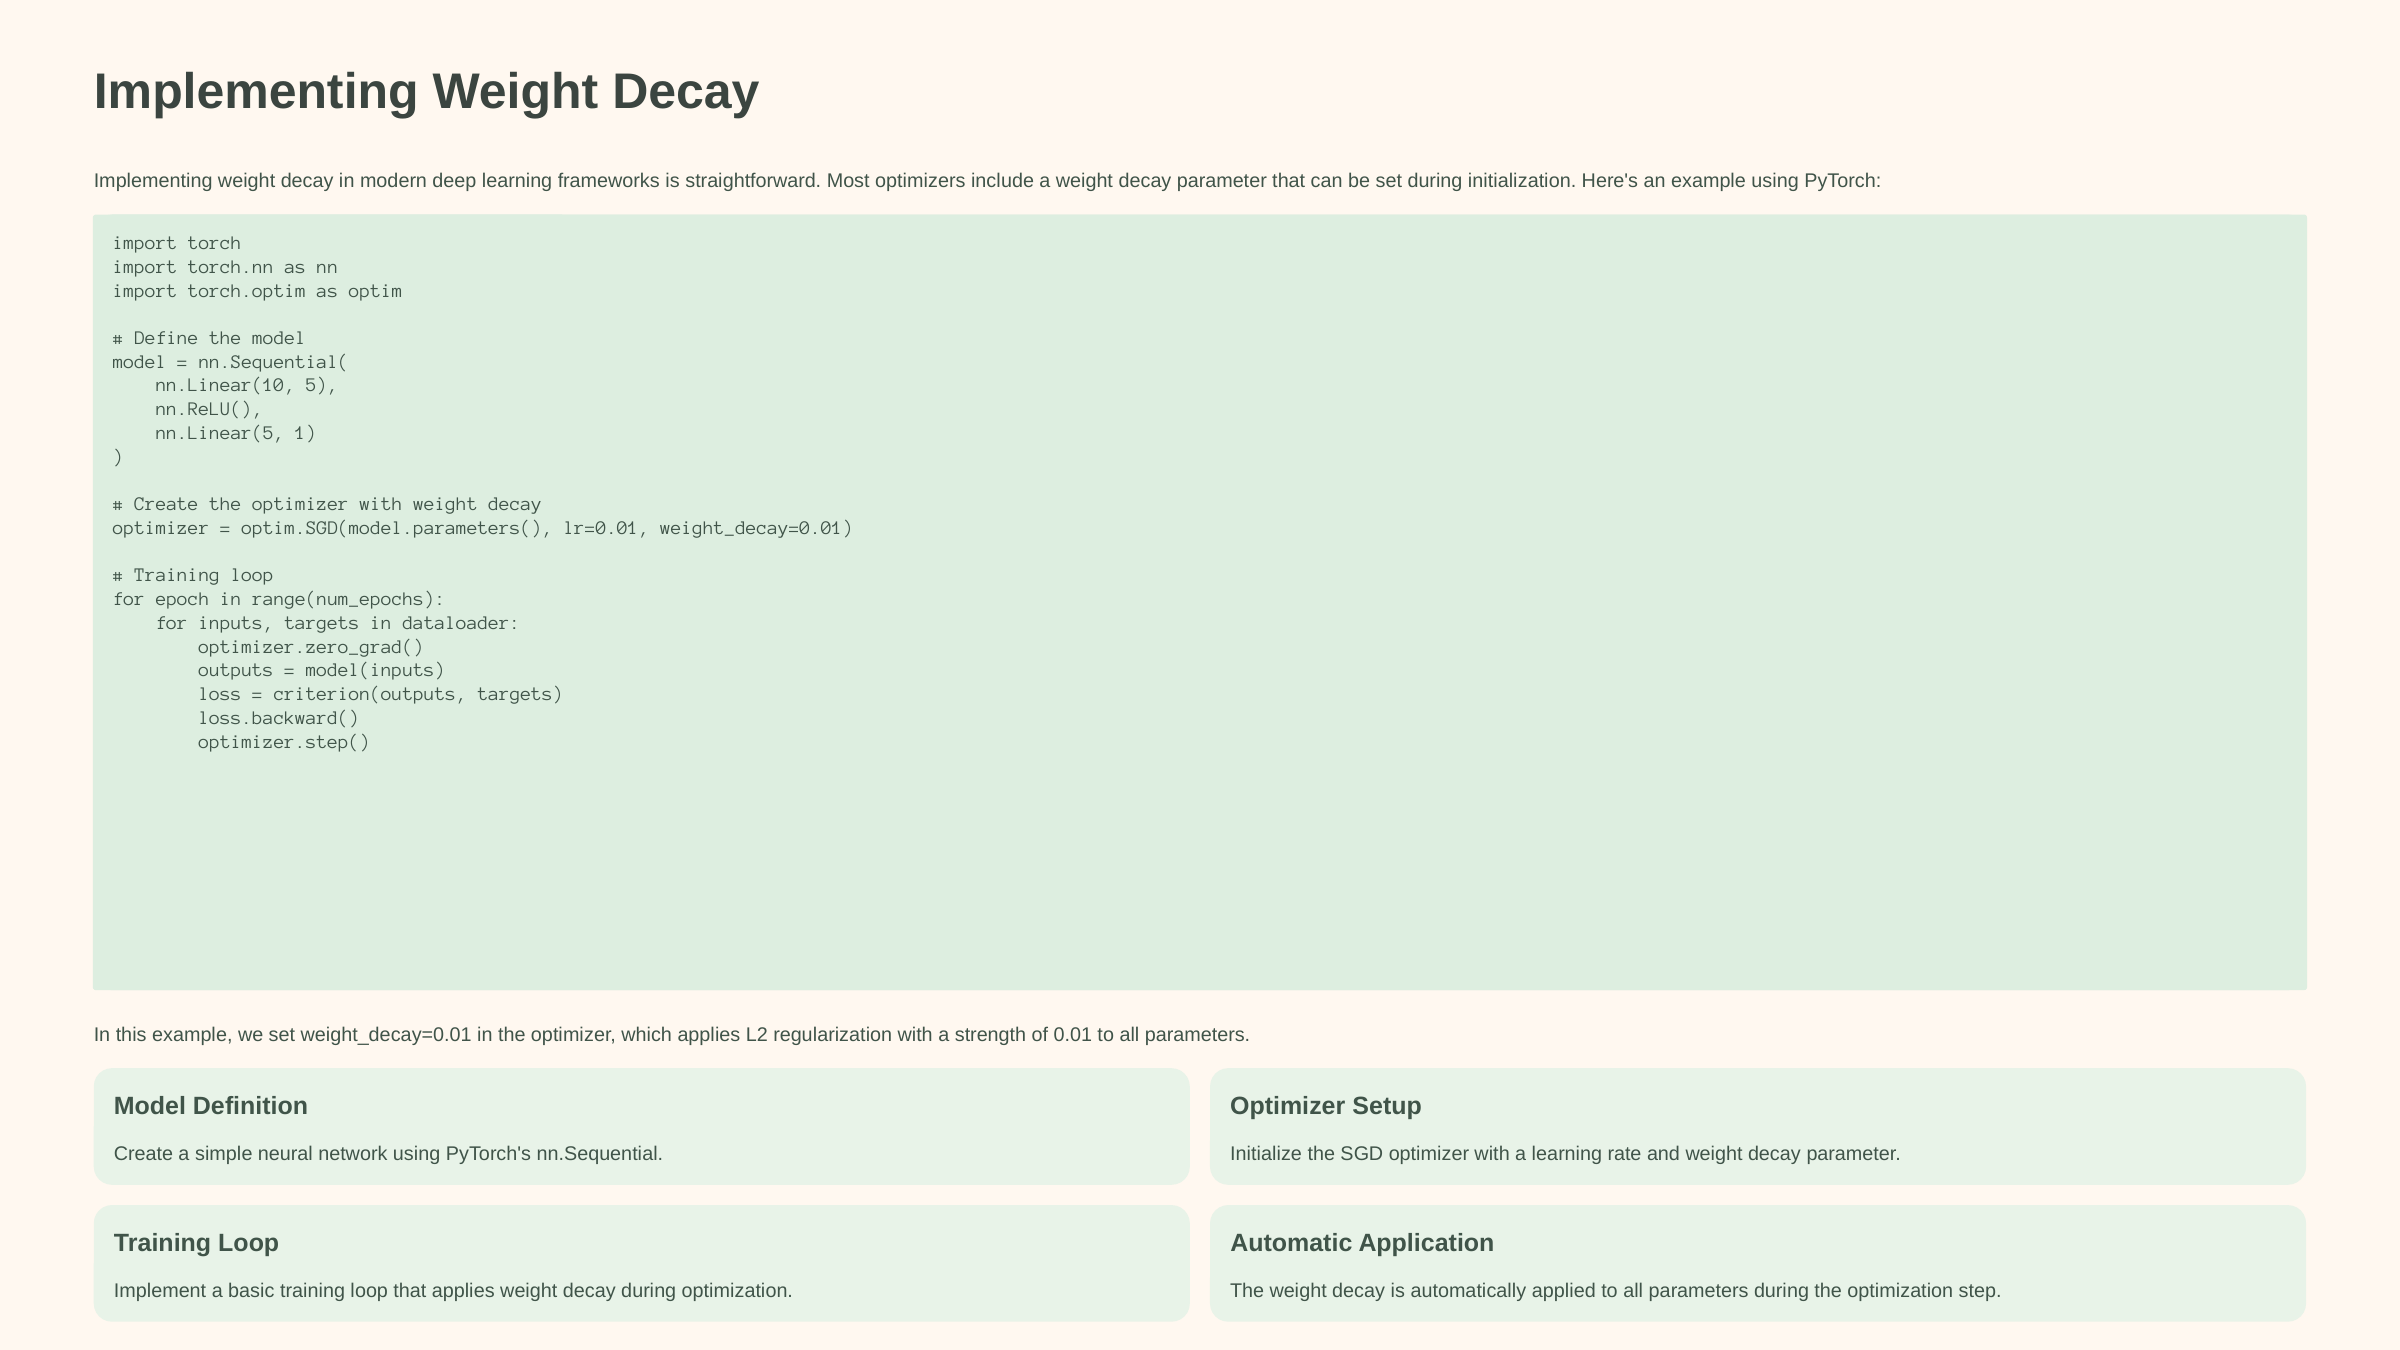

Implementing Weight Decay
Implementing weight decay in modern deep learning frameworks is straightforward. Most optimizers include a weight decay parameter that can be set during initialization. Here's an example using PyTorch:

import torch
import torch.nn as nn
import torch.optim as optim

# Define the model
model = nn.Sequential(
    nn.Linear(10, 5),
    nn.ReLU(),
    nn.Linear(5, 1)
)

# Create the optimizer with weight decay
optimizer = optim.SGD(model.parameters(), lr=0.01, weight_decay=0.01)

# Training loop
for epoch in range(num_epochs):
    for inputs, targets in dataloader:
        optimizer.zero_grad()
        outputs = model(inputs)
        loss = criterion(outputs, targets)
        loss.backward()
        optimizer.step()

In this example, we set weight_decay=0.01 in the optimizer, which applies L2 regularization with a strength of 0.01 to all parameters.

Model Definition
Optimizer Setup
Create a simple neural network using PyTorch's nn.Sequential.
Initialize the SGD optimizer with a learning rate and weight decay parameter.

Training Loop
Automatic Application
Implement a basic training loop that applies weight decay during optimization.
The weight decay is automatically applied to all parameters during the optimization step.